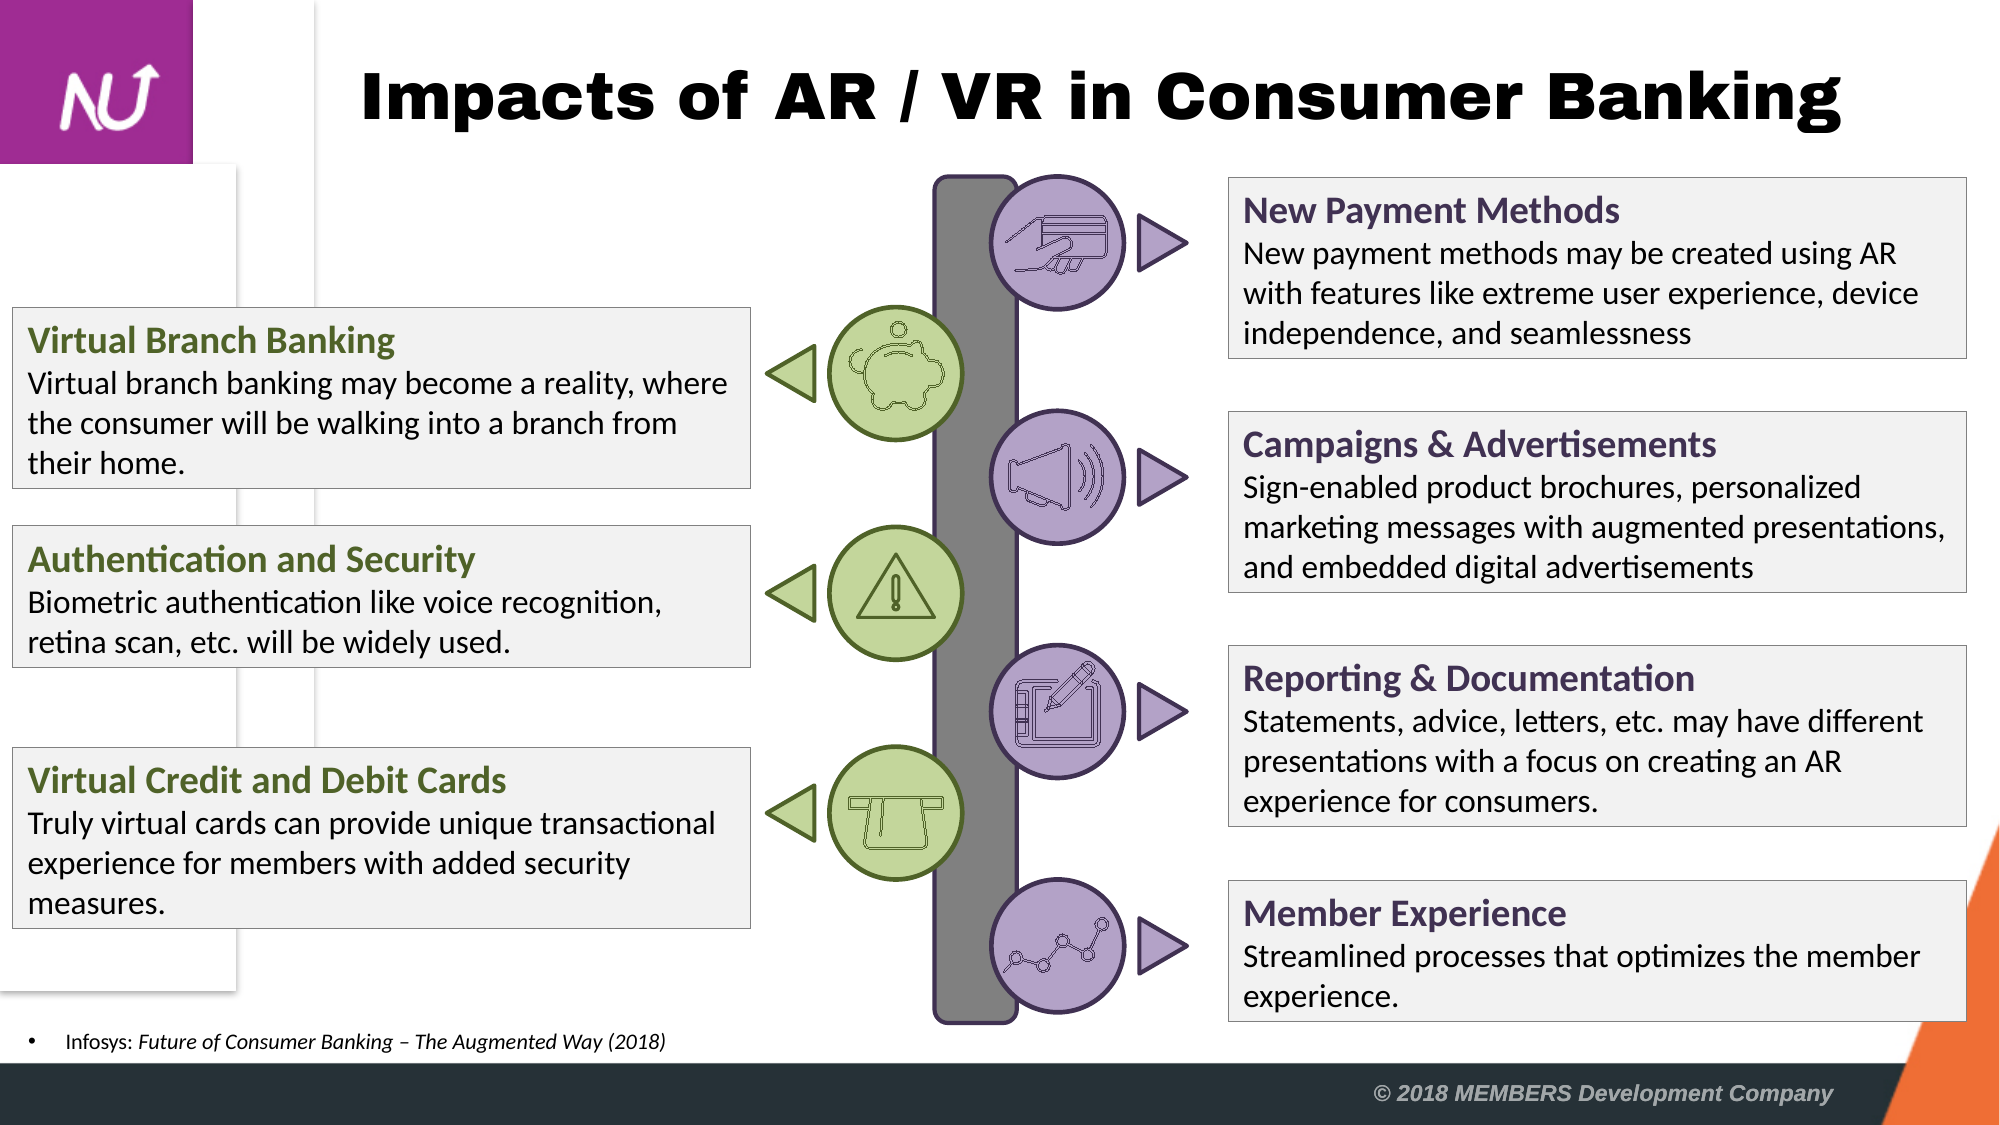

# Impacts of AR / VR in Consumer Banking

New Payment Methods
New payment methods may be created using AR with features like extreme user experience, device independence, and seamlessness
Virtual Branch Banking
Virtual branch banking may become a reality, where the consumer will be walking into a branch from their home.

Campaigns & Advertisements
Sign-enabled product brochures, personalized marketing messages with augmented presentations, and embedded digital advertisements
Authentication and Security
Biometric authentication like voice recognition, retina scan, etc. will be widely used.

Reporting & Documentation
Statements, advice, letters, etc. may have different presentations with a focus on creating an AR experience for consumers.

Virtual Credit and Debit Cards
Truly virtual cards can provide unique transactional experience for members with added security measures.

Member Experience
Streamlined processes that optimizes the member experience.
Infosys: Future of Consumer Banking – The Augmented Way (2018)